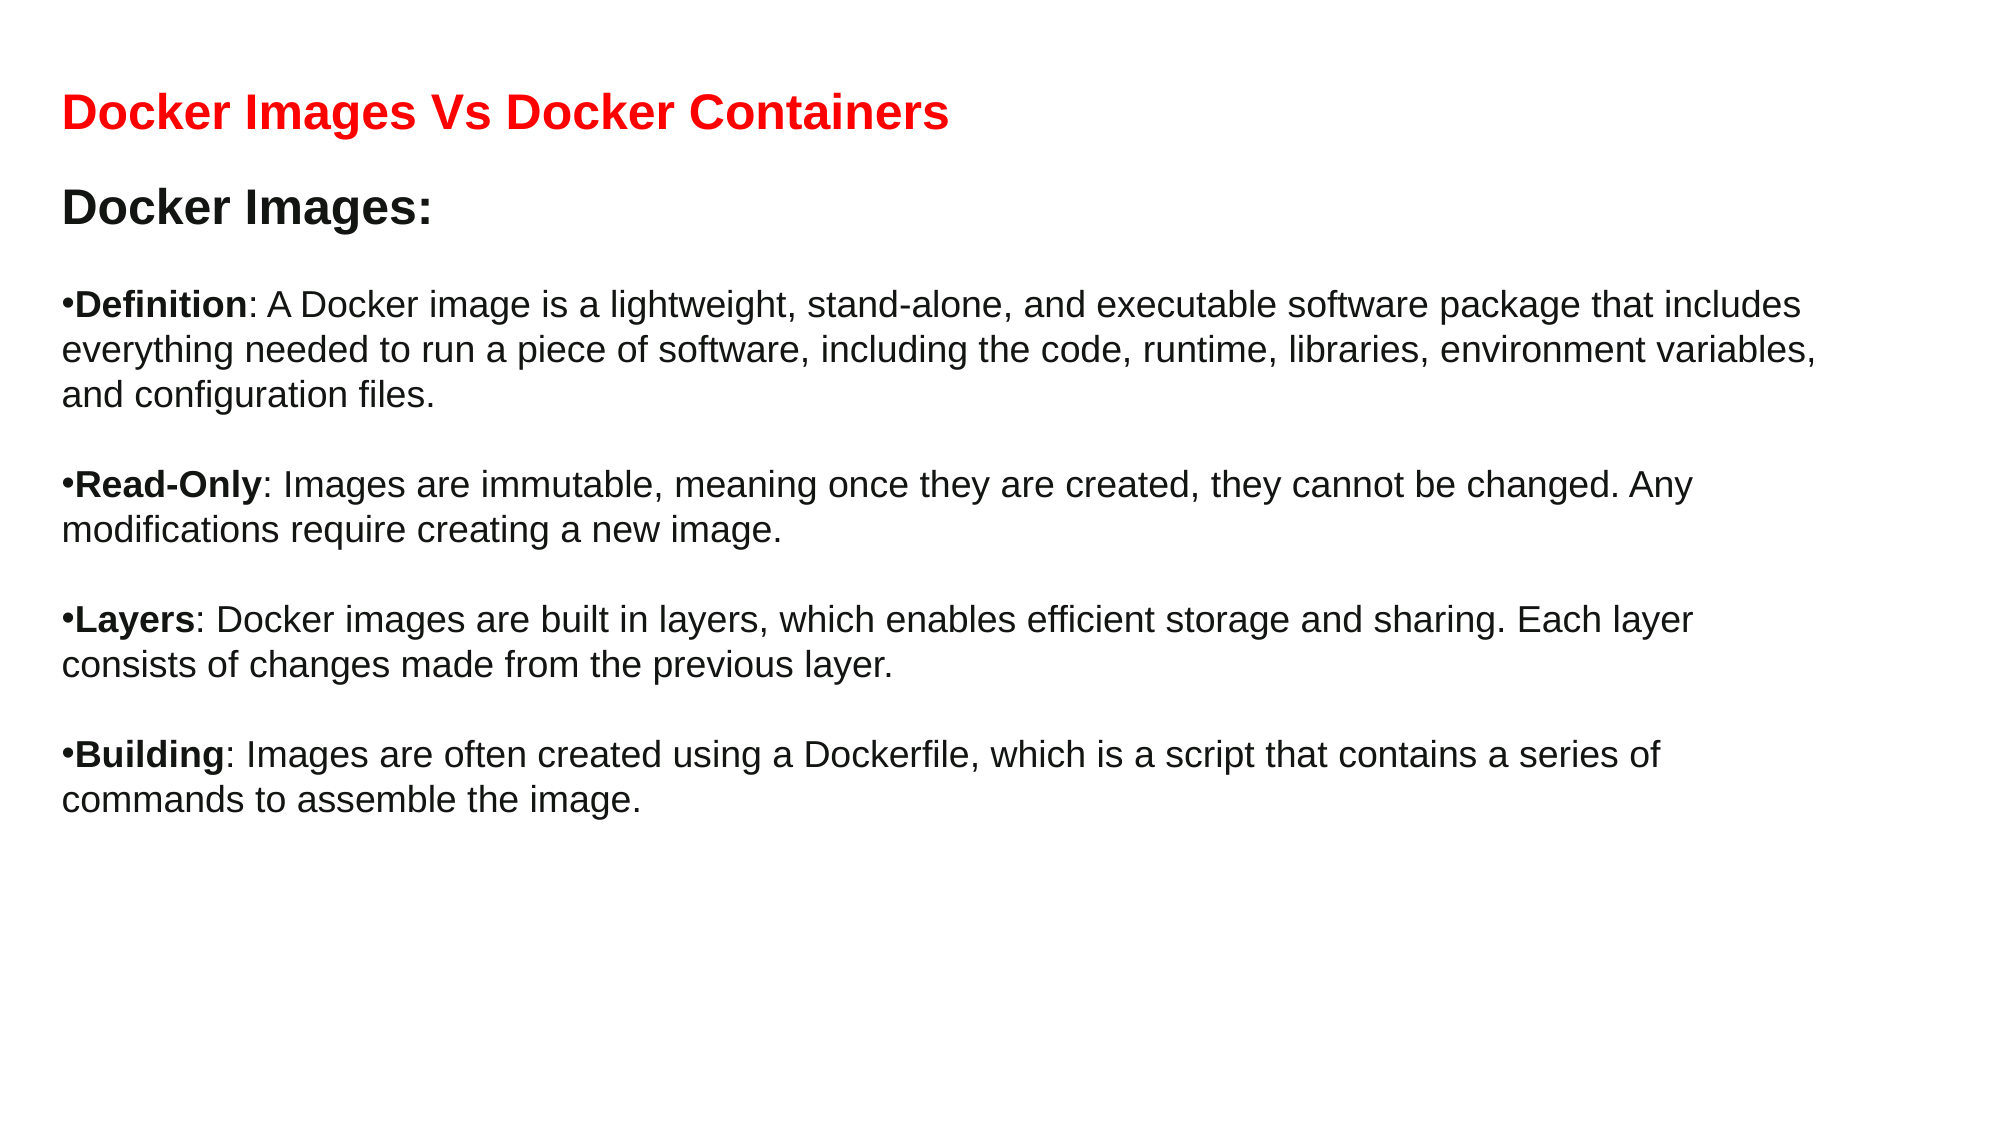

Docker Images Vs Docker Containers
Docker Images:

Definition: A Docker image is a lightweight, stand-alone, and executable software package that includes everything needed to run a piece of software, including the code, runtime, libraries, environment variables, and configuration files.

Read-Only: Images are immutable, meaning once they are created, they cannot be changed. Any modifications require creating a new image.

Layers: Docker images are built in layers, which enables efficient storage and sharing. Each layer consists of changes made from the previous layer.

Building: Images are often created using a Dockerfile, which is a script that contains a series of commands to assemble the image.